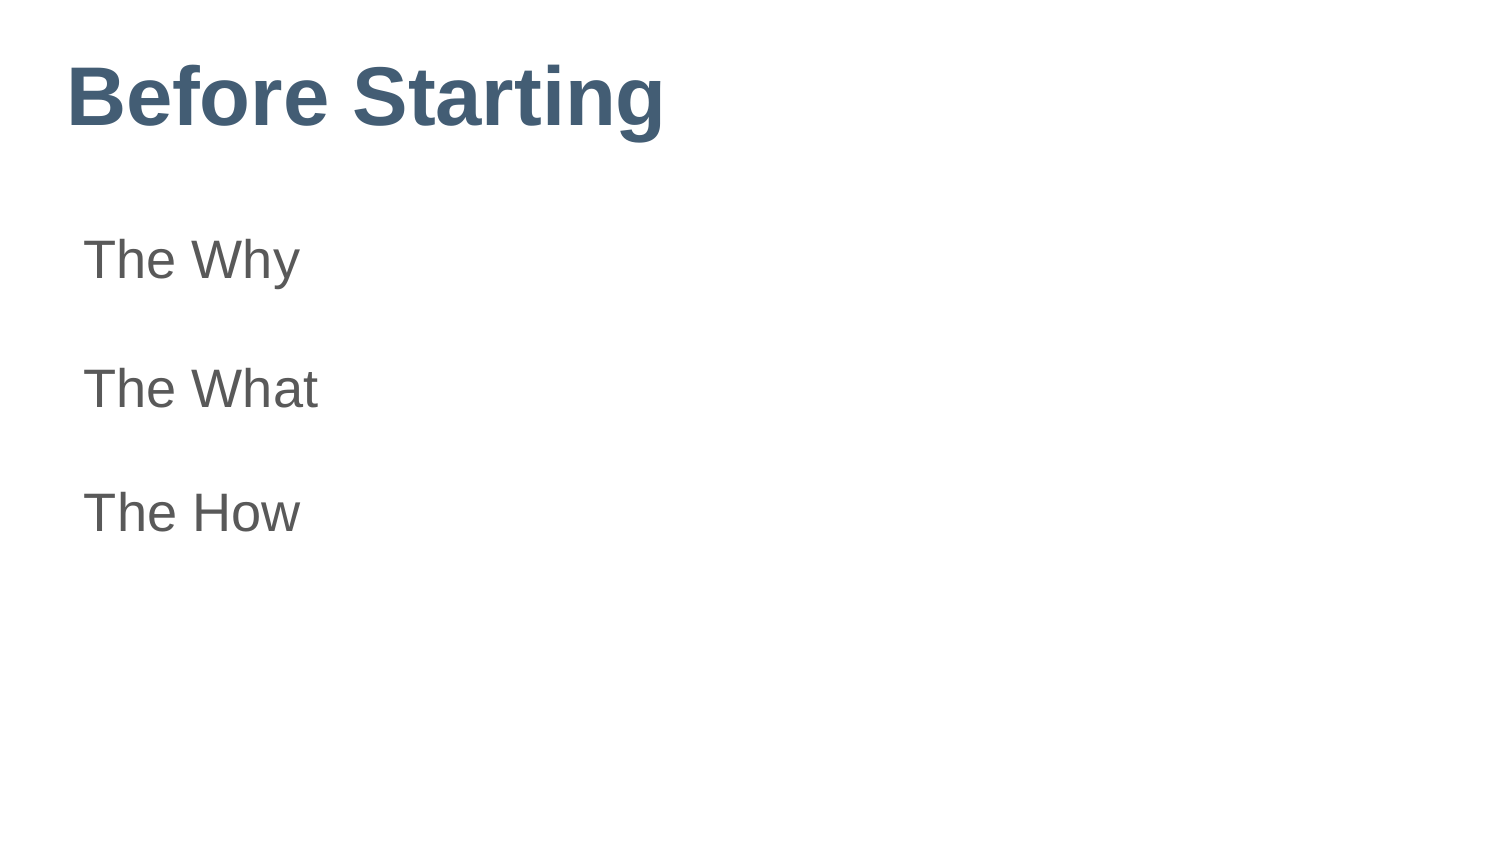

Before Starting
The Why
The What
The How